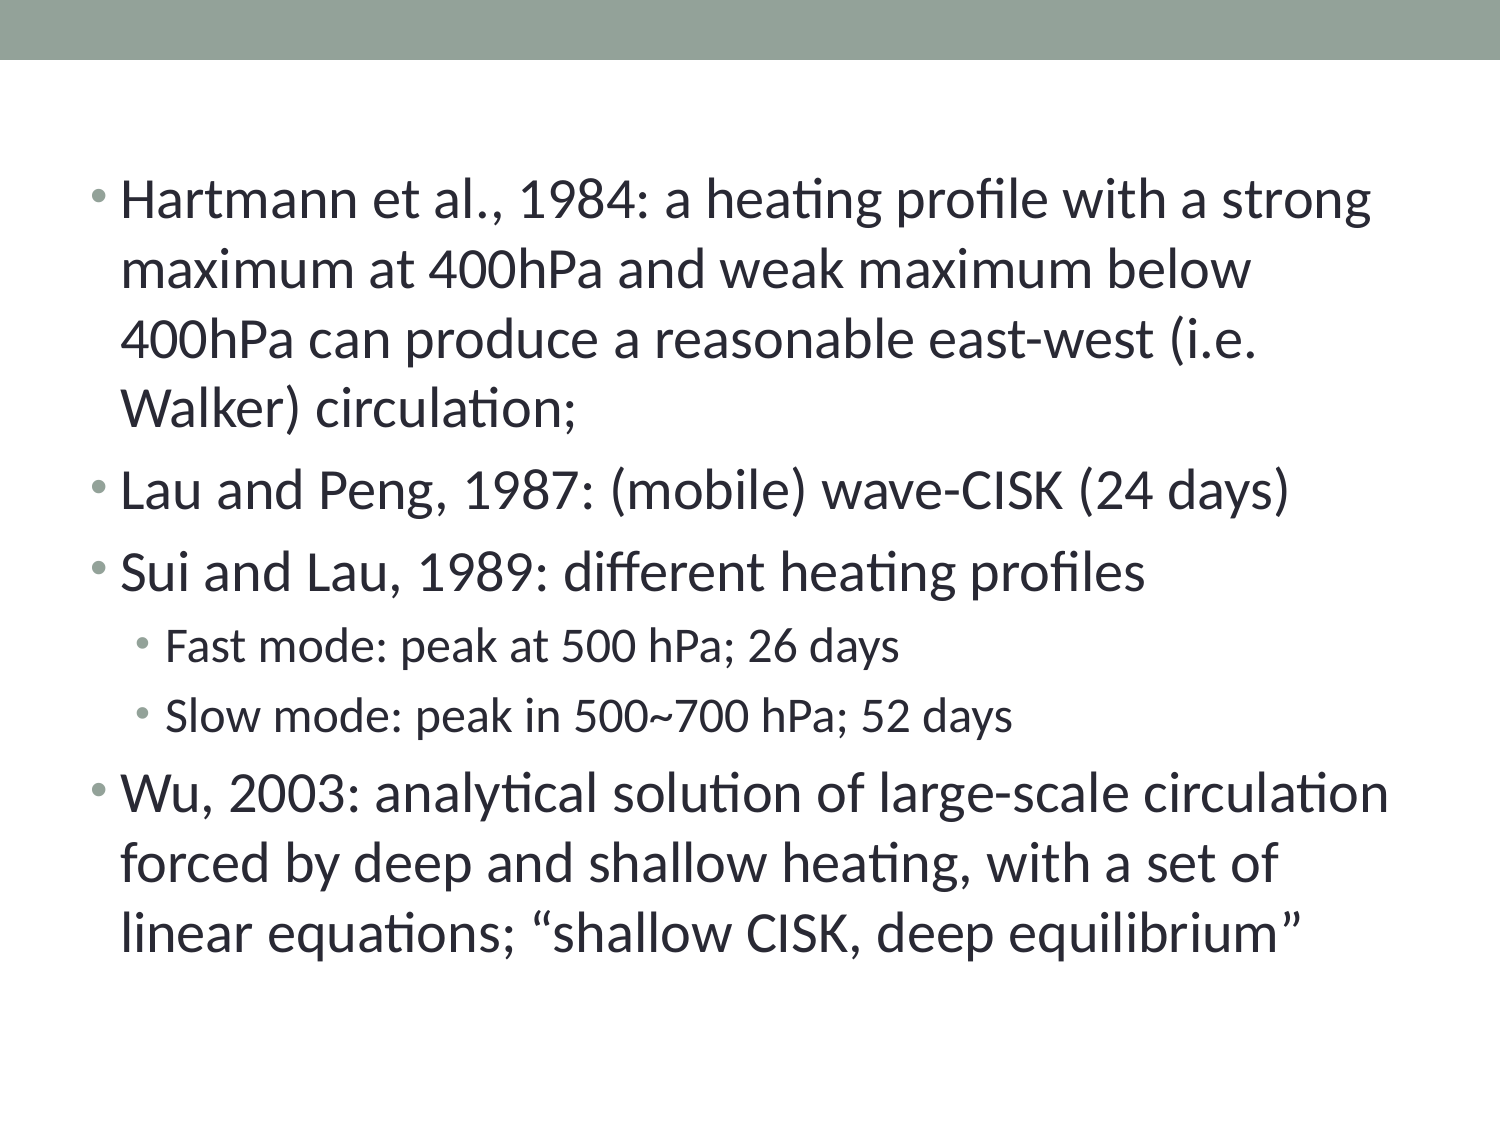

Hartmann et al., 1984: a heating profile with a strong maximum at 400hPa and weak maximum below 400hPa can produce a reasonable east-west (i.e. Walker) circulation;
Lau and Peng, 1987: (mobile) wave-CISK (24 days)
Sui and Lau, 1989: different heating profiles
Fast mode: peak at 500 hPa; 26 days
Slow mode: peak in 500~700 hPa; 52 days
Wu, 2003: analytical solution of large-scale circulation forced by deep and shallow heating, with a set of linear equations; “shallow CISK, deep equilibrium”